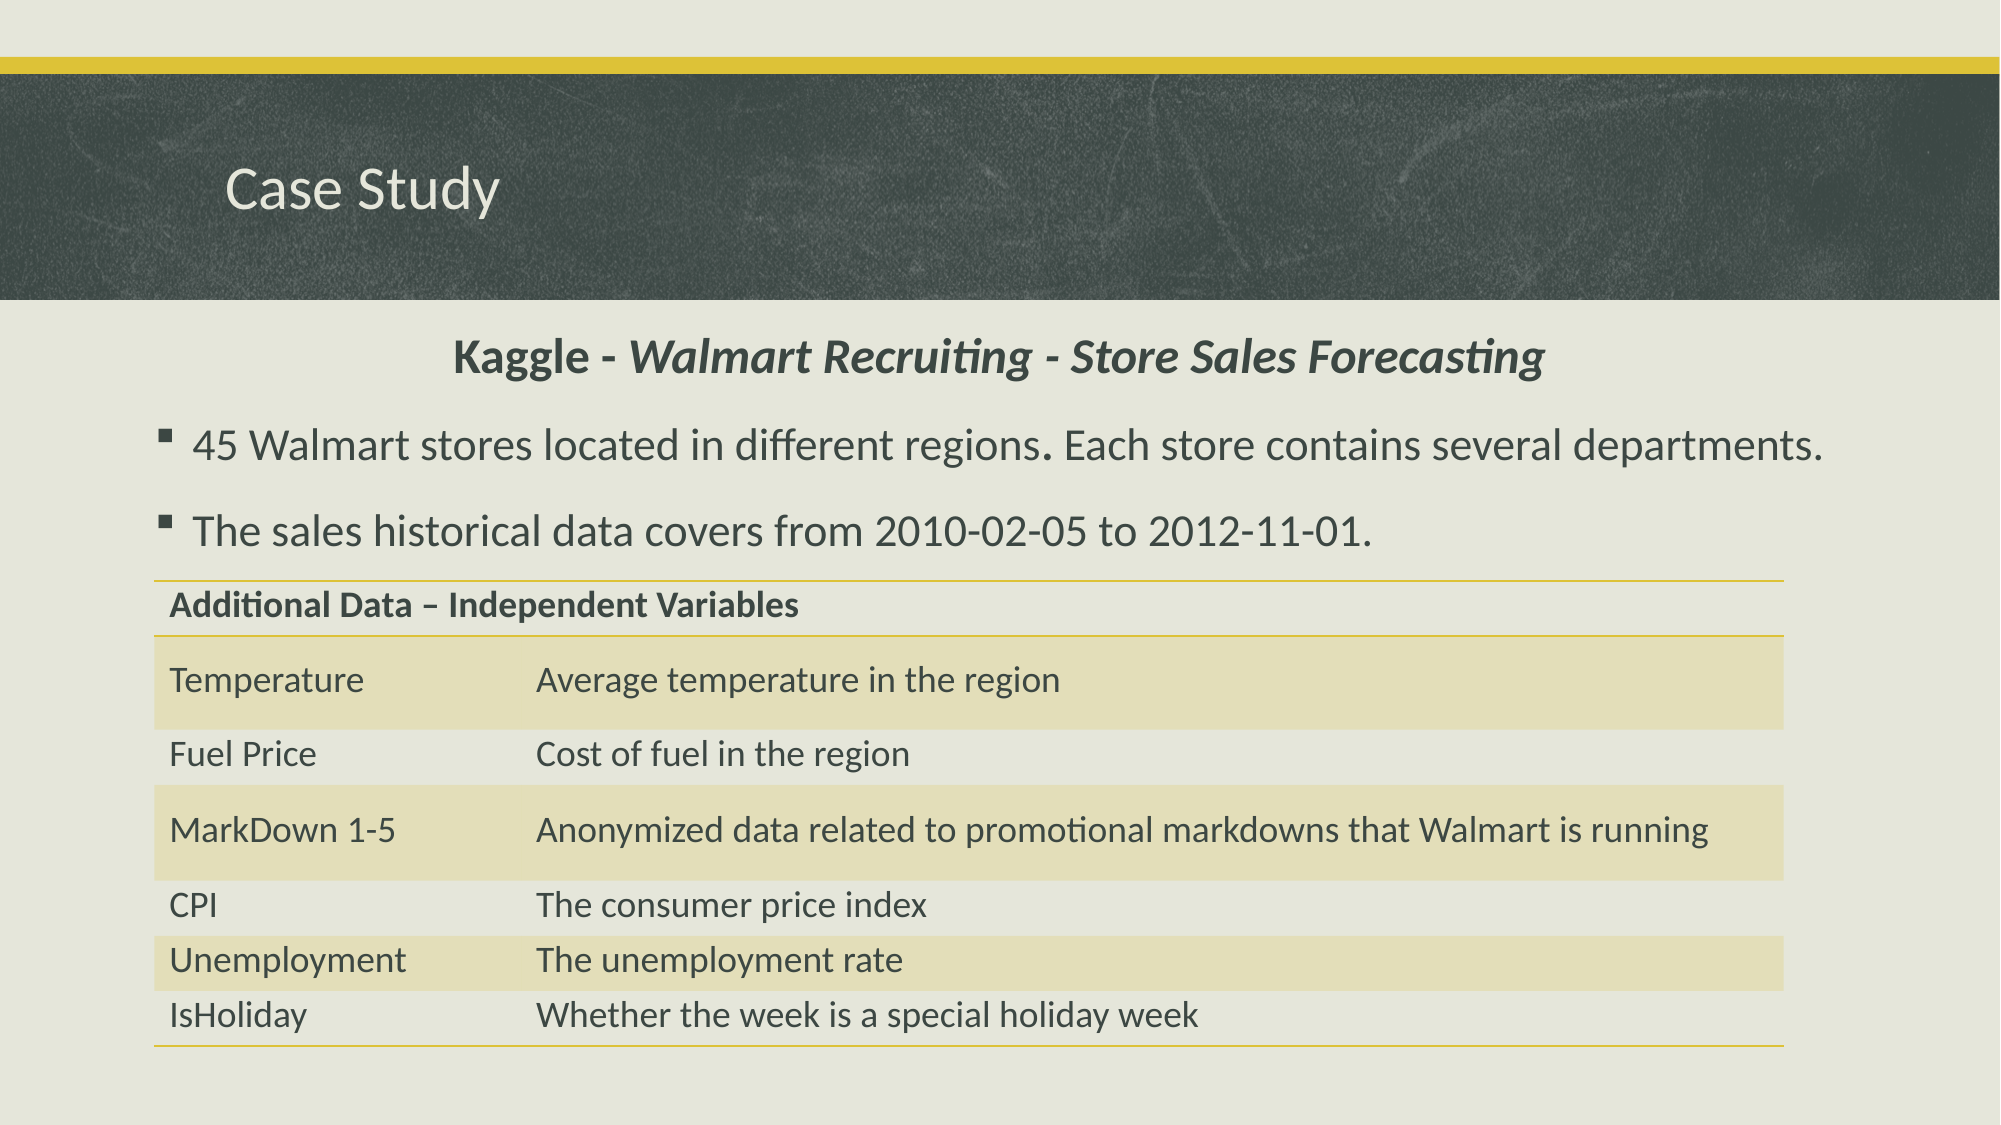

# Case Study
Kaggle - Walmart Recruiting - Store Sales Forecasting
45 Walmart stores located in different regions. Each store contains several departments.
The sales historical data covers from 2010-02-05 to 2012-11-01.
| Additional Data – Independent Variables |  |
| --- | --- |
| Temperature | Average temperature in the region |
| Fuel Price | Cost of fuel in the region |
| MarkDown 1-5 | Anonymized data related to promotional markdowns that Walmart is running |
| CPI | The consumer price index |
| Unemployment | The unemployment rate |
| IsHoliday | Whether the week is a special holiday week |